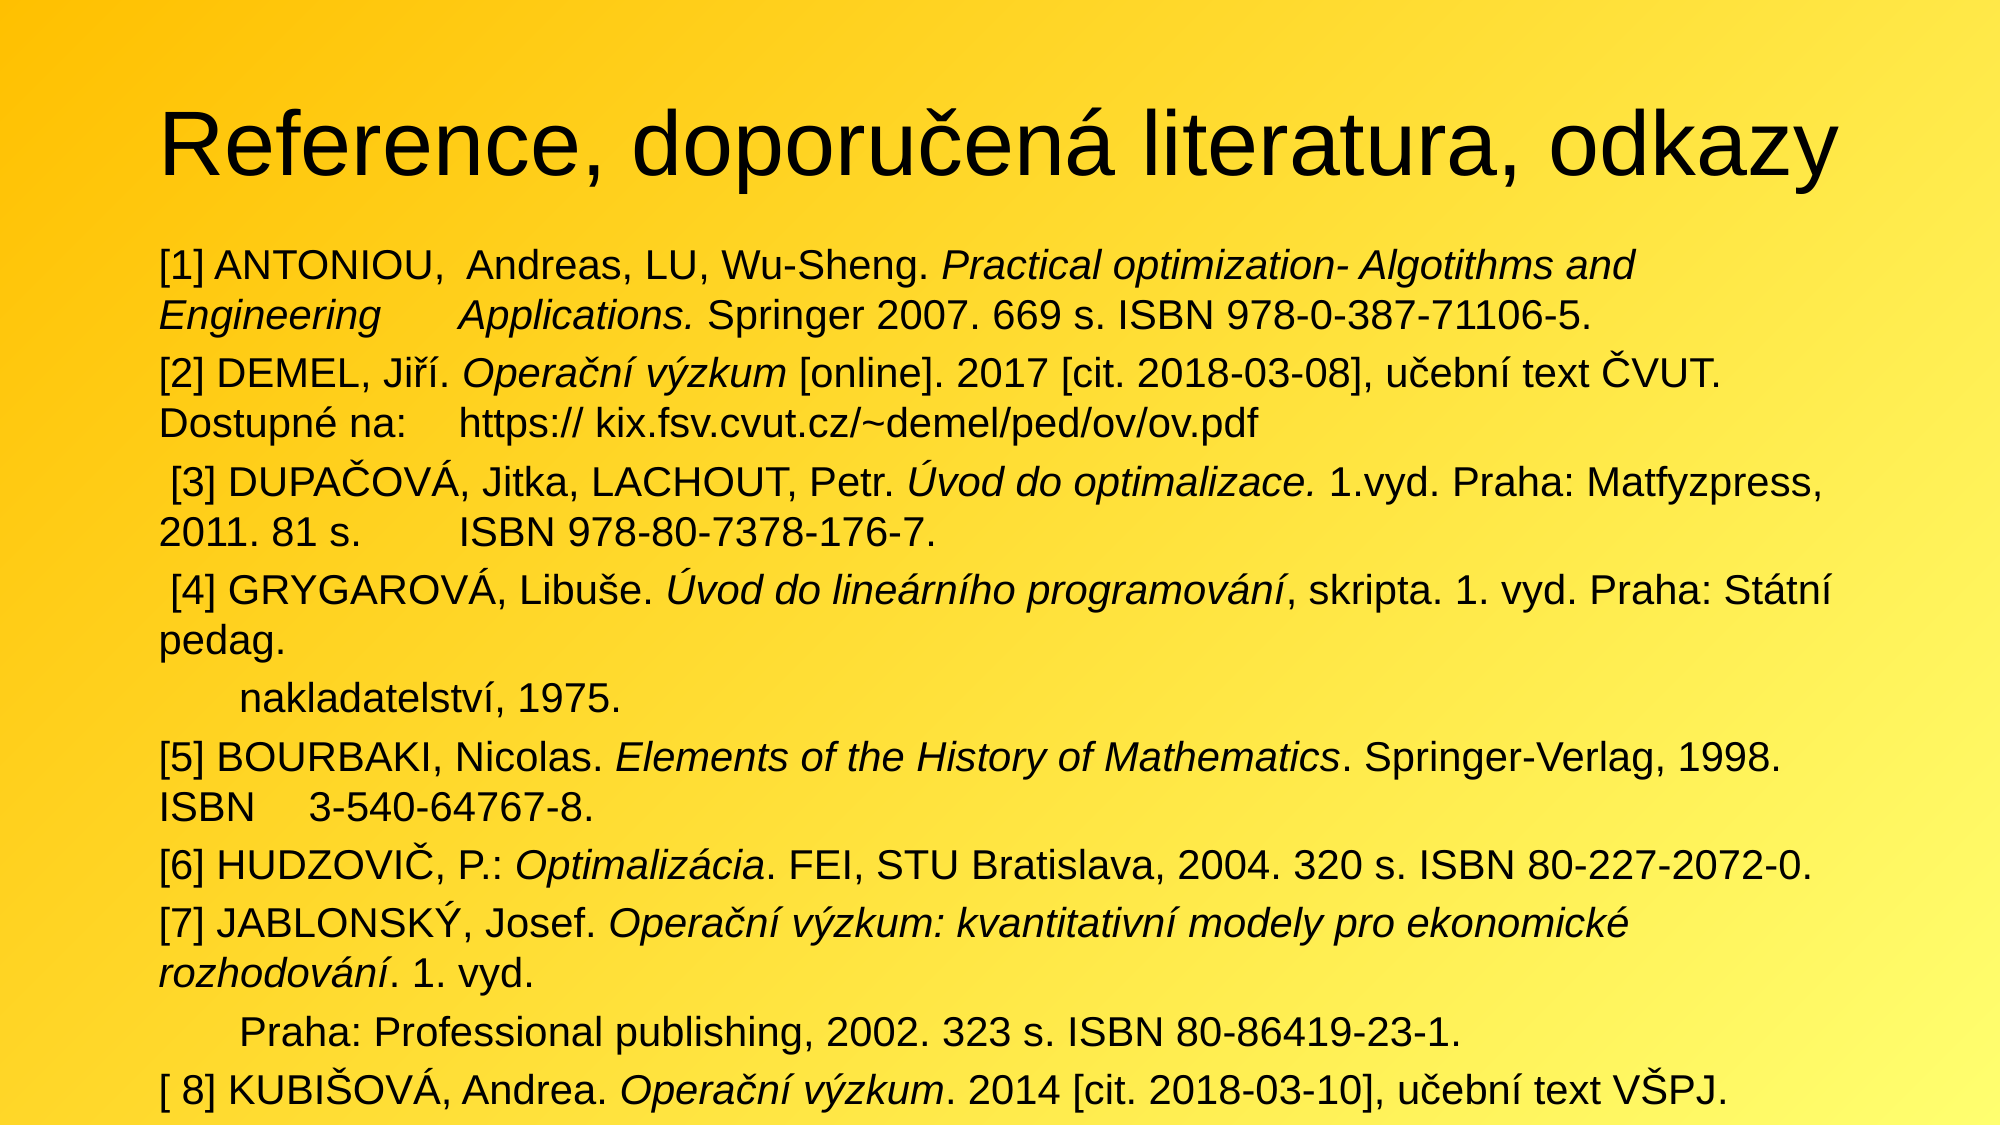

# Reference, doporučená literatura, odkazy
[1] ANTONIOU,  Andreas, LU, Wu-Sheng. Practical optimization- Algotithms and Engineering 	Applications. Springer 2007. 669 s. ISBN 978-0-387-71106-5.
[2] DEMEL, Jiří. Operační výzkum [online]. 2017 [cit. 2018-03-08], učební text ČVUT. Dostupné na: 	https:// kix.fsv.cvut.cz/~demel/ped/ov/ov.pdf
 [3] DUPAČOVÁ, Jitka, LACHOUT, Petr. Úvod do optimalizace. 1.vyd. Praha: Matfyzpress, 2011. 81 s. 	ISBN 978-80-7378-176-7.
 [4] GRYGAROVÁ, Libuše. Úvod do lineárního programování, skripta. 1. vyd. Praha: Státní pedag.
       nakladatelství, 1975.
[5] BOURBAKI, Nicolas. Elements of the History of Mathematics. Springer-Verlag, 1998. ISBN    	3-540-64767-8.
[6] HUDZOVIČ, P.: Optimalizácia. FEI, STU Bratislava, 2004. 320 s. ISBN 80-227-2072-0.
[7] JABLONSKÝ, Josef. Operační výzkum: kvantitativní modely pro ekonomické rozhodování. 1. vyd.
       Praha: Professional publishing, 2002. 323 s. ISBN 80-86419-23-1.
[ 8] KUBIŠOVÁ, Andrea. Operační výzkum. 2014 [cit. 2018-03-10], učební text VŠPJ.
[9] LACHOUT, Petr. Matematické programování. 2011 [cit. 2018-03-11], pracovní text k přednášce